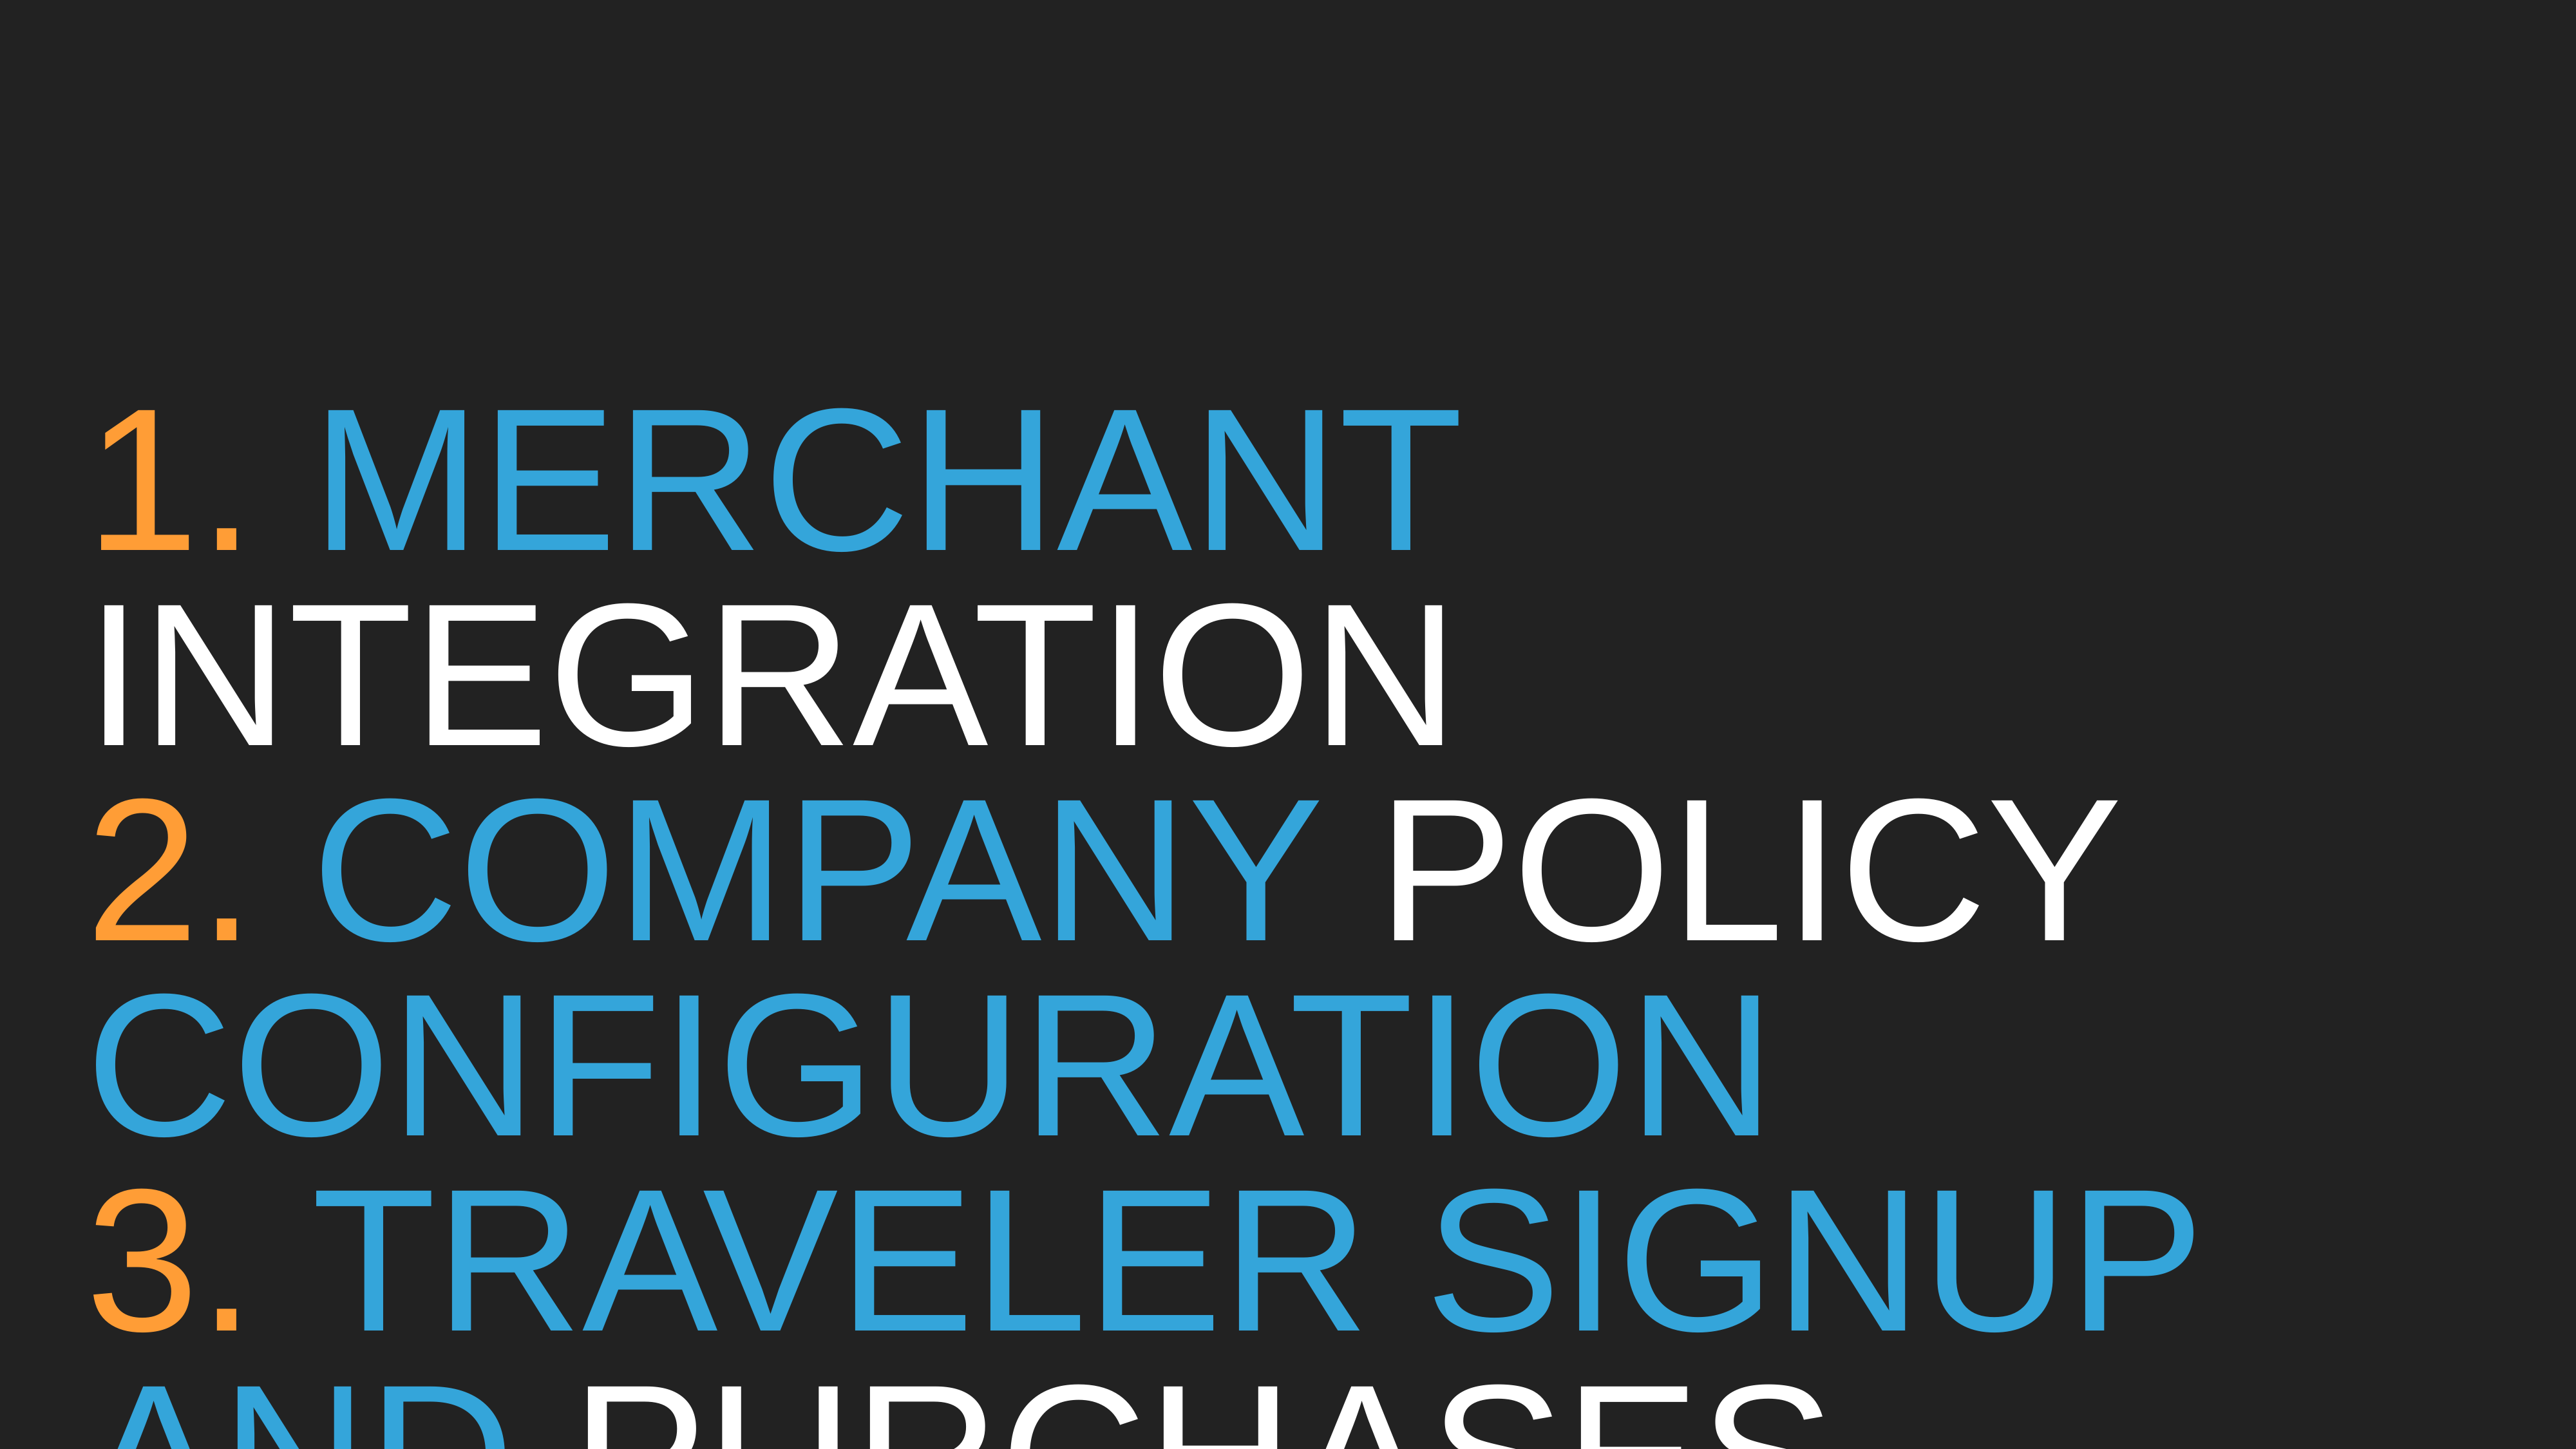

# 1. Merchant integration
2. Company Policy Configuration
3. Traveler Signup and purchases